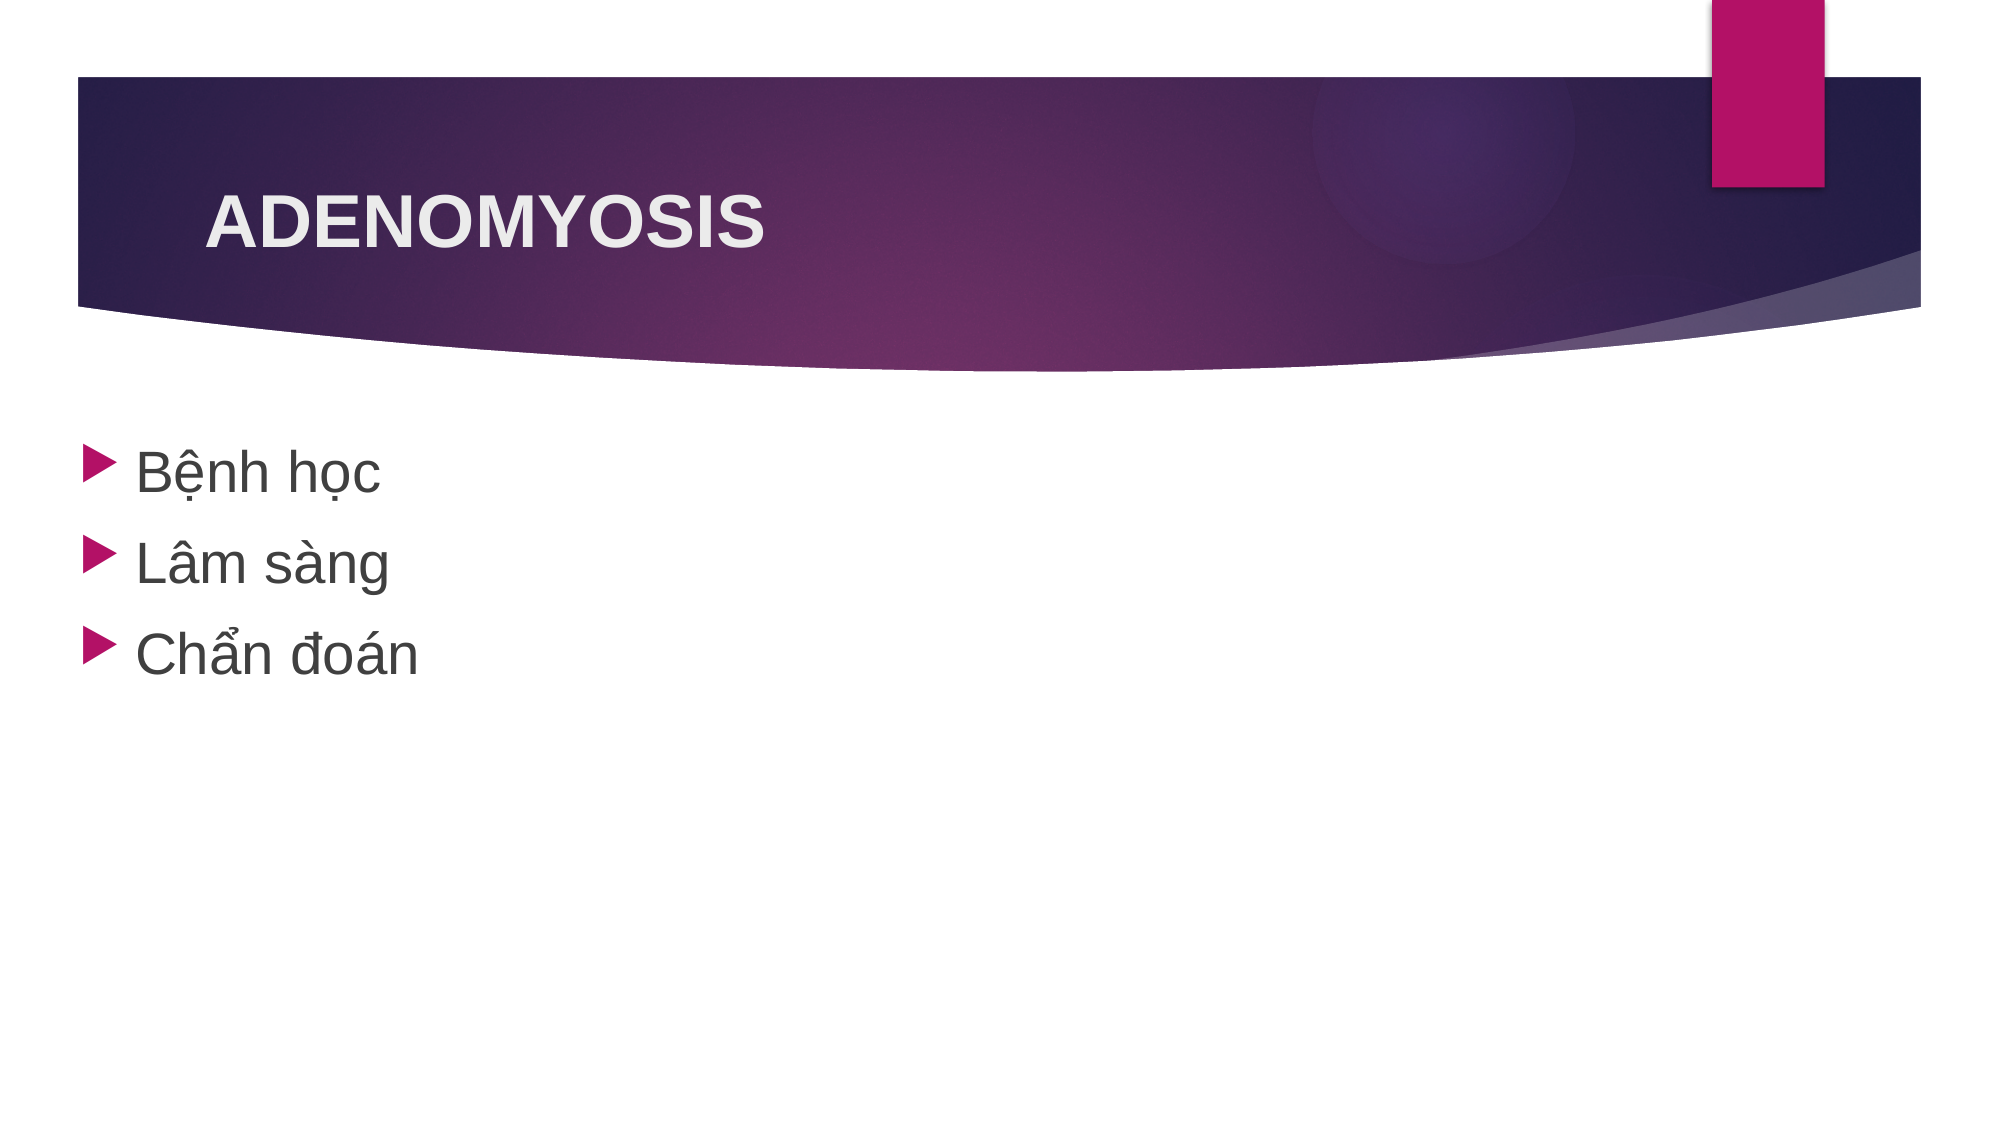

# ADENOMYOSIS
Bệnh học
Lâm sàng
Chẩn đoán